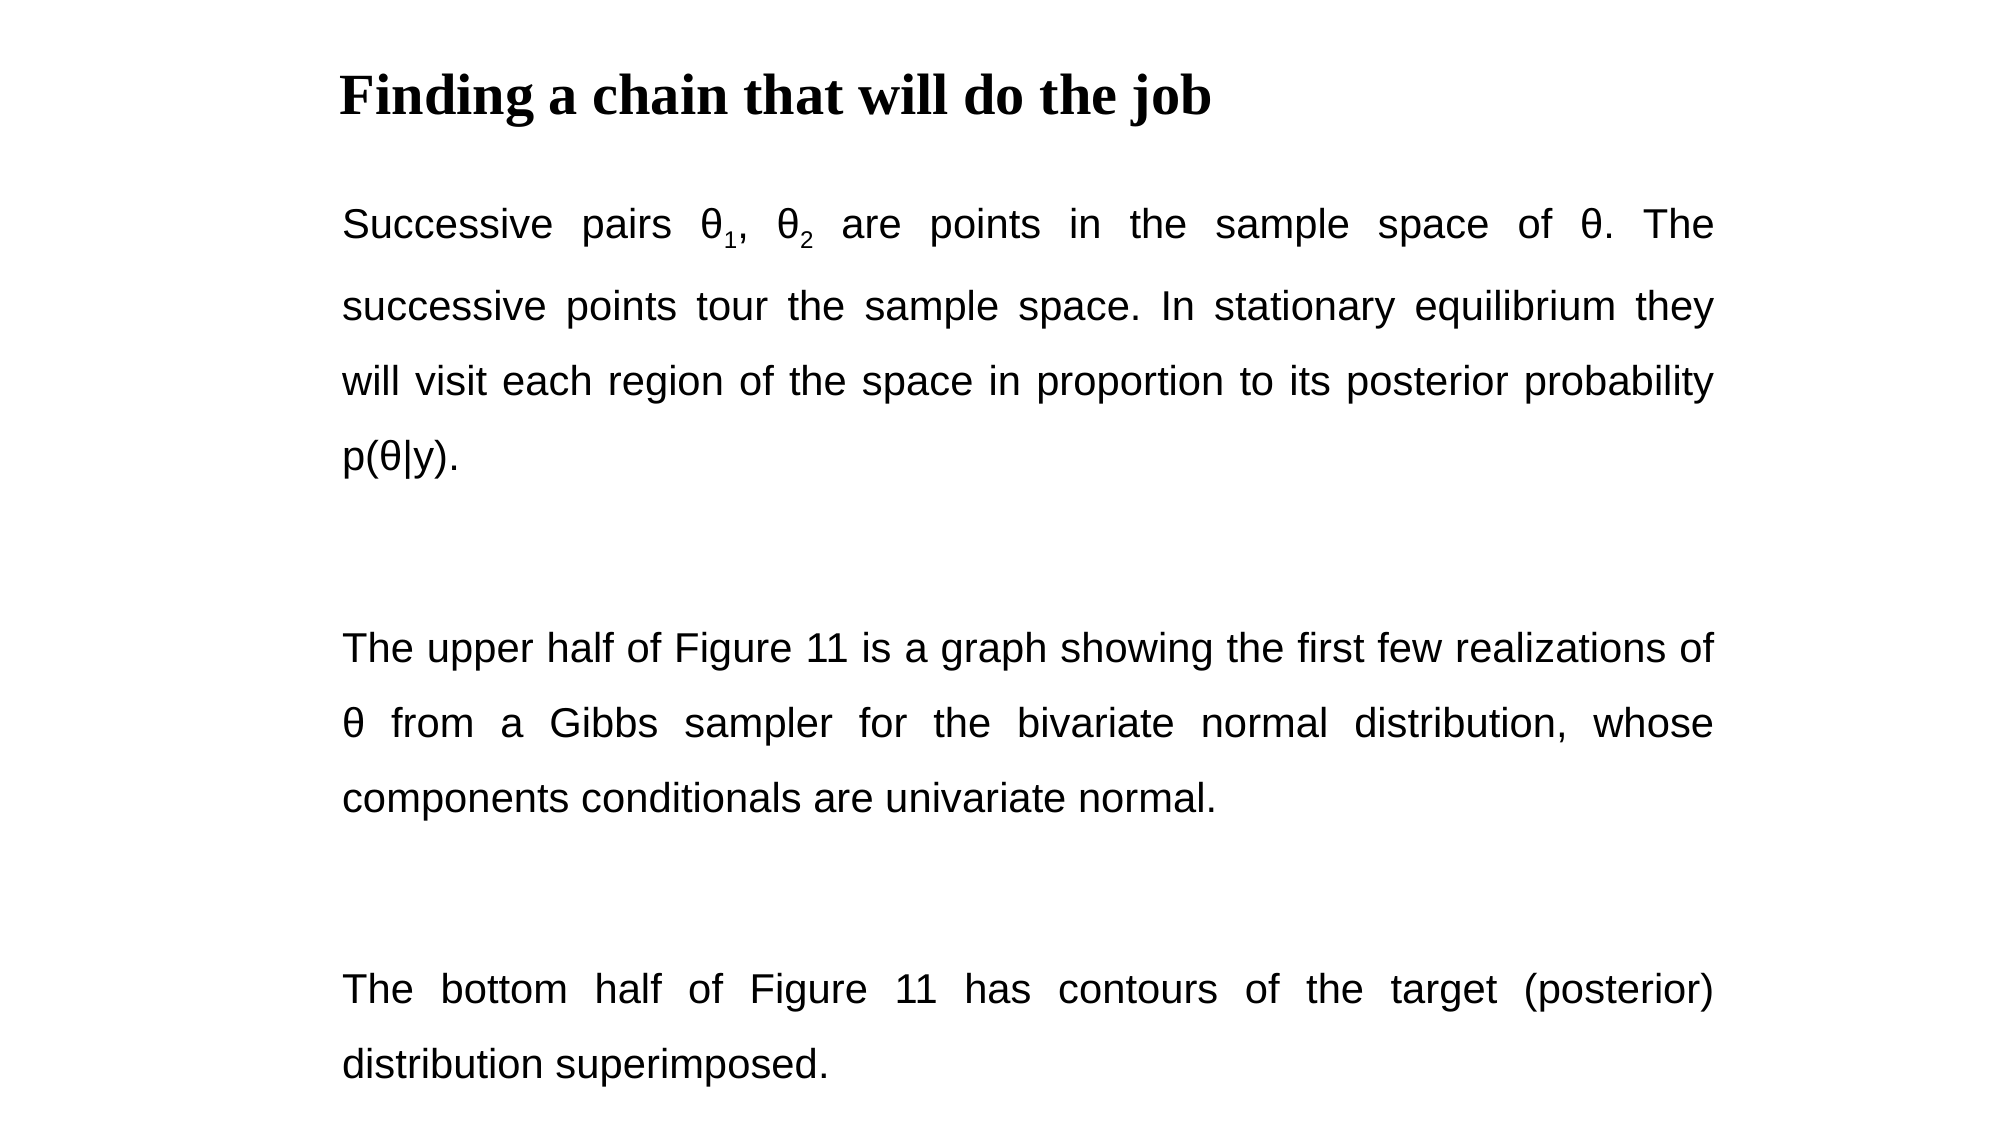

# Finding a chain that will do the job
Successive pairs θ1, θ2 are points in the sample space of θ. The successive points tour the sample space. In stationary equilibrium they will visit each region of the space in proportion to its posterior probability p(θ|y).

The upper half of Figure 11 is a graph showing the first few realizations of θ from a Gibbs sampler for the bivariate normal distribution, whose components conditionals are univariate normal.

The bottom half of Figure 11 has contours of the target (posterior) distribution superimposed.